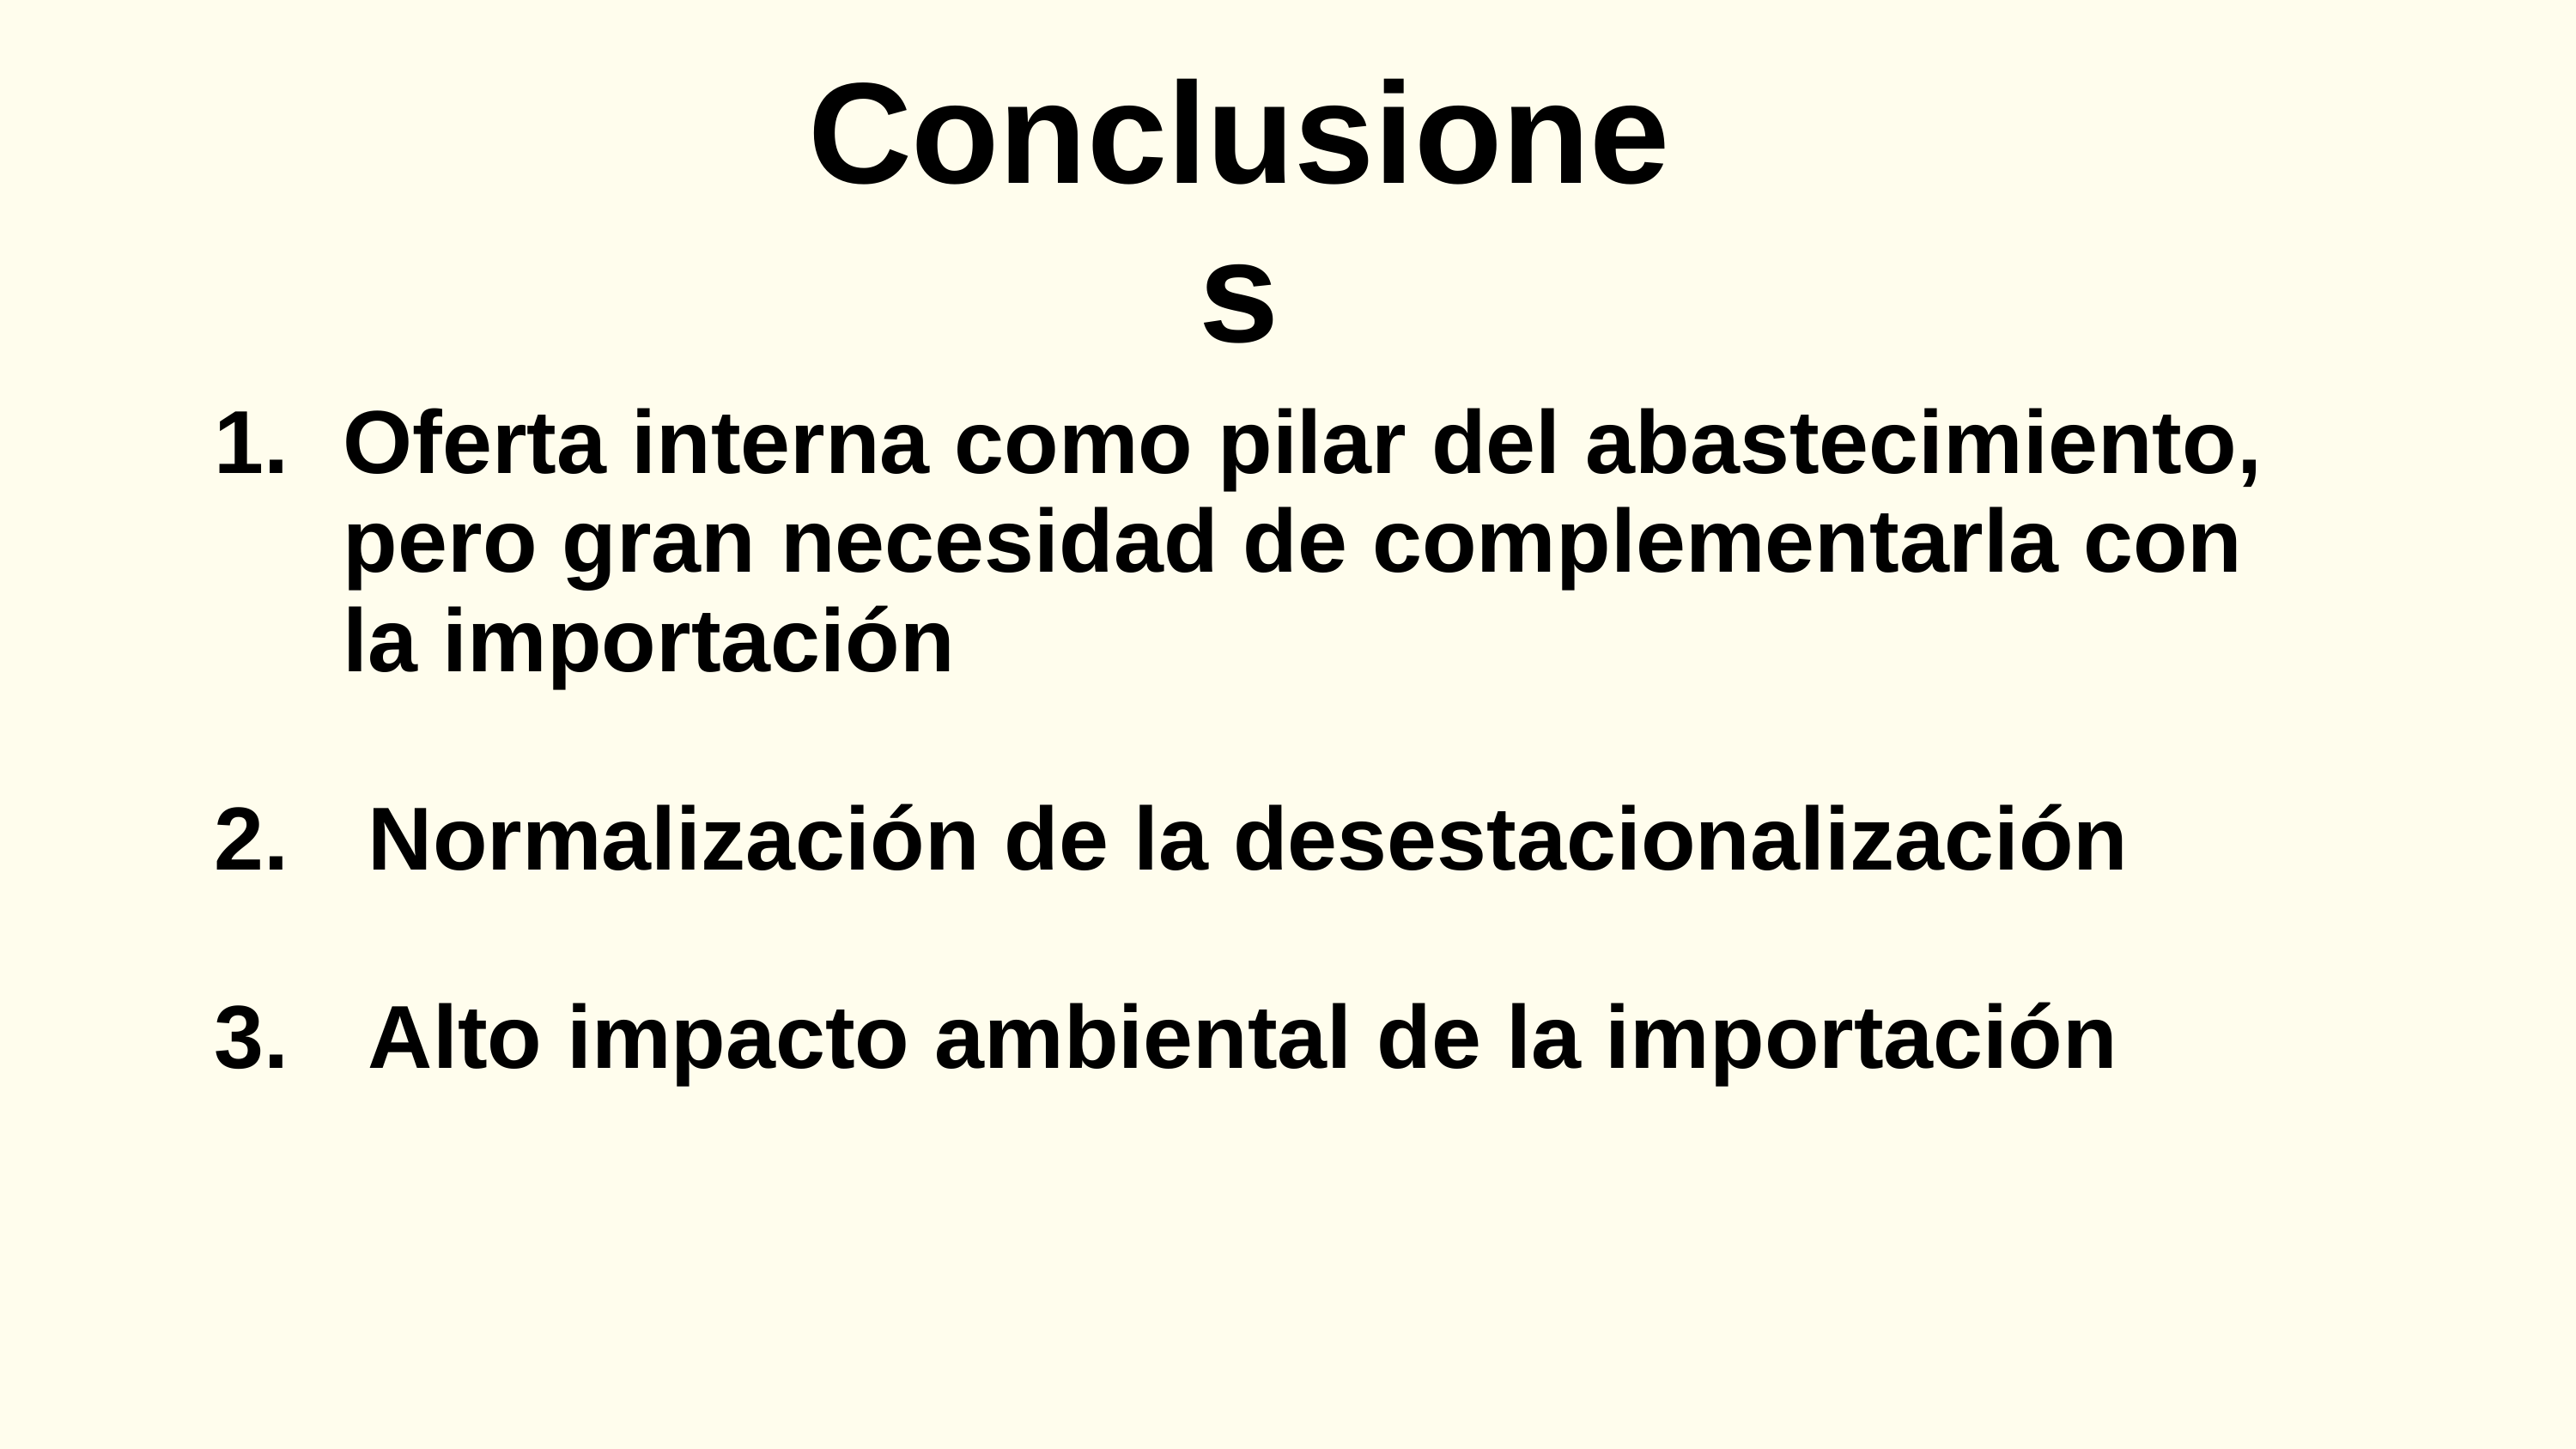

Conclusiones
Oferta interna como pilar del abastecimiento, pero gran necesidad de complementarla con la importación

 Normalización de la desestacionalización

 Alto impacto ambiental de la importación